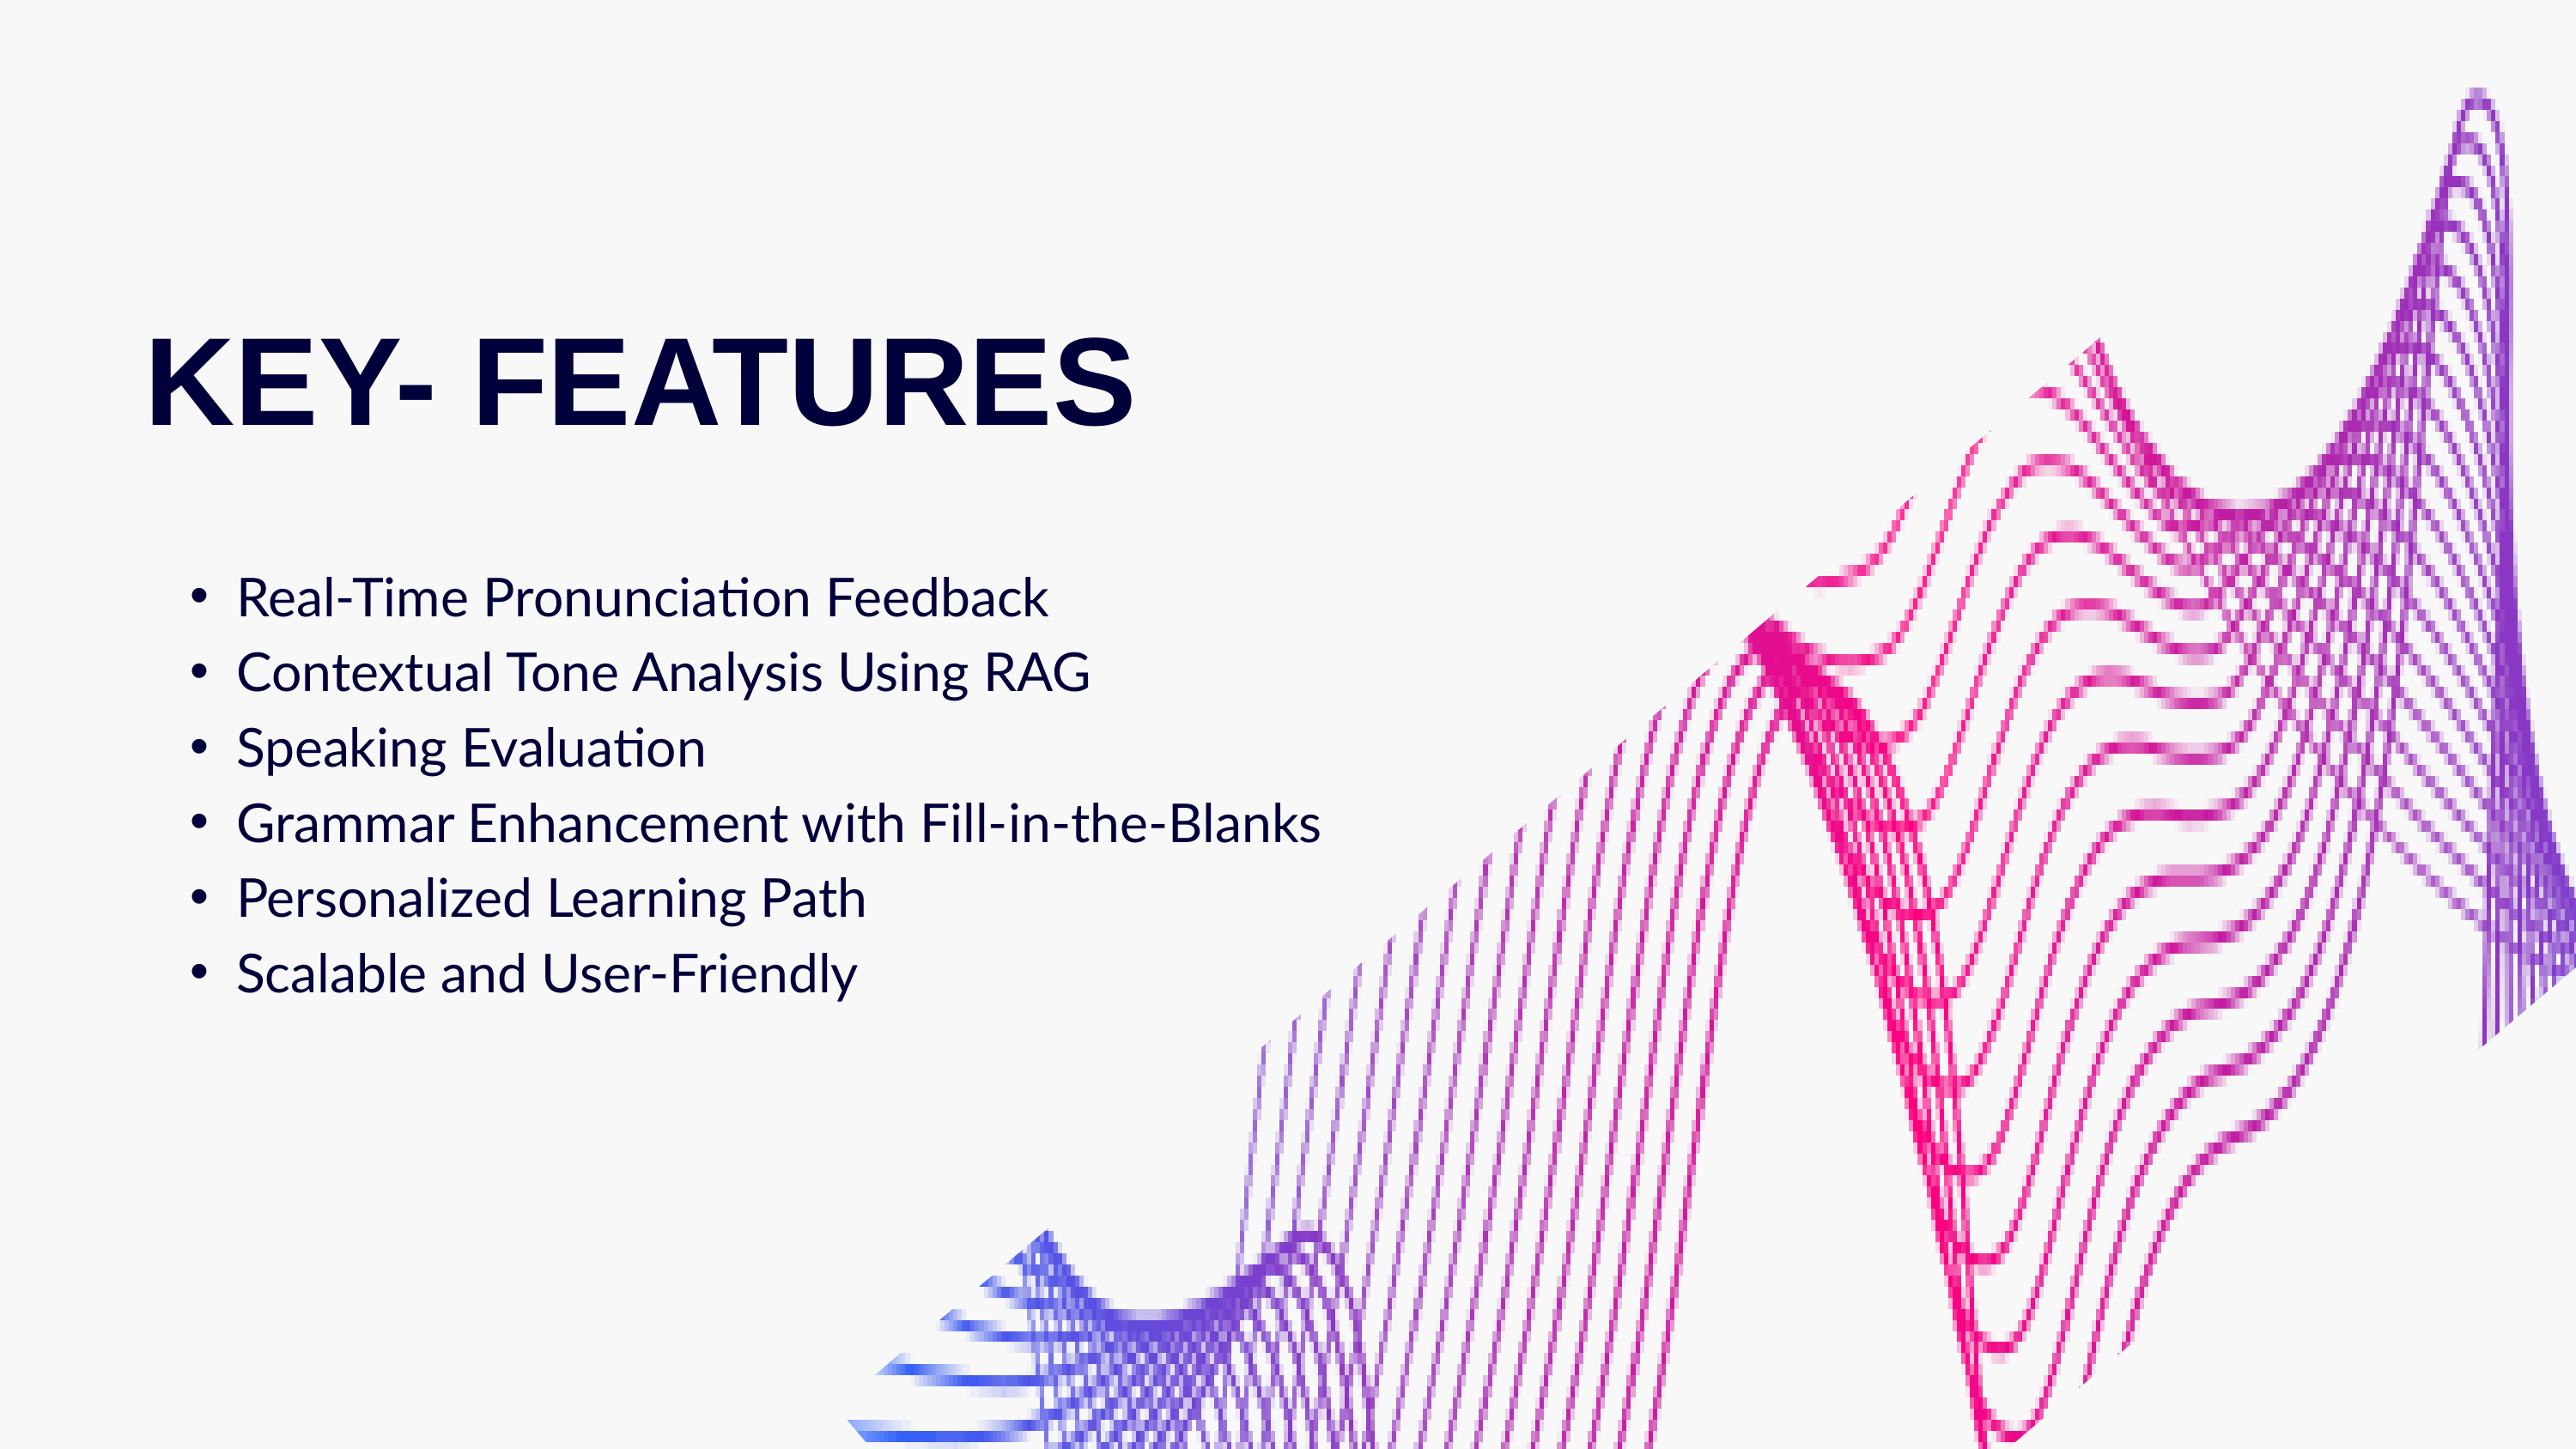

KEY- FEATURES
Real-Time Pronunciation Feedback
Contextual Tone Analysis Using RAG
Speaking Evaluation
Grammar Enhancement with Fill-in-the-Blanks
Personalized Learning Path
Scalable and User-Friendly